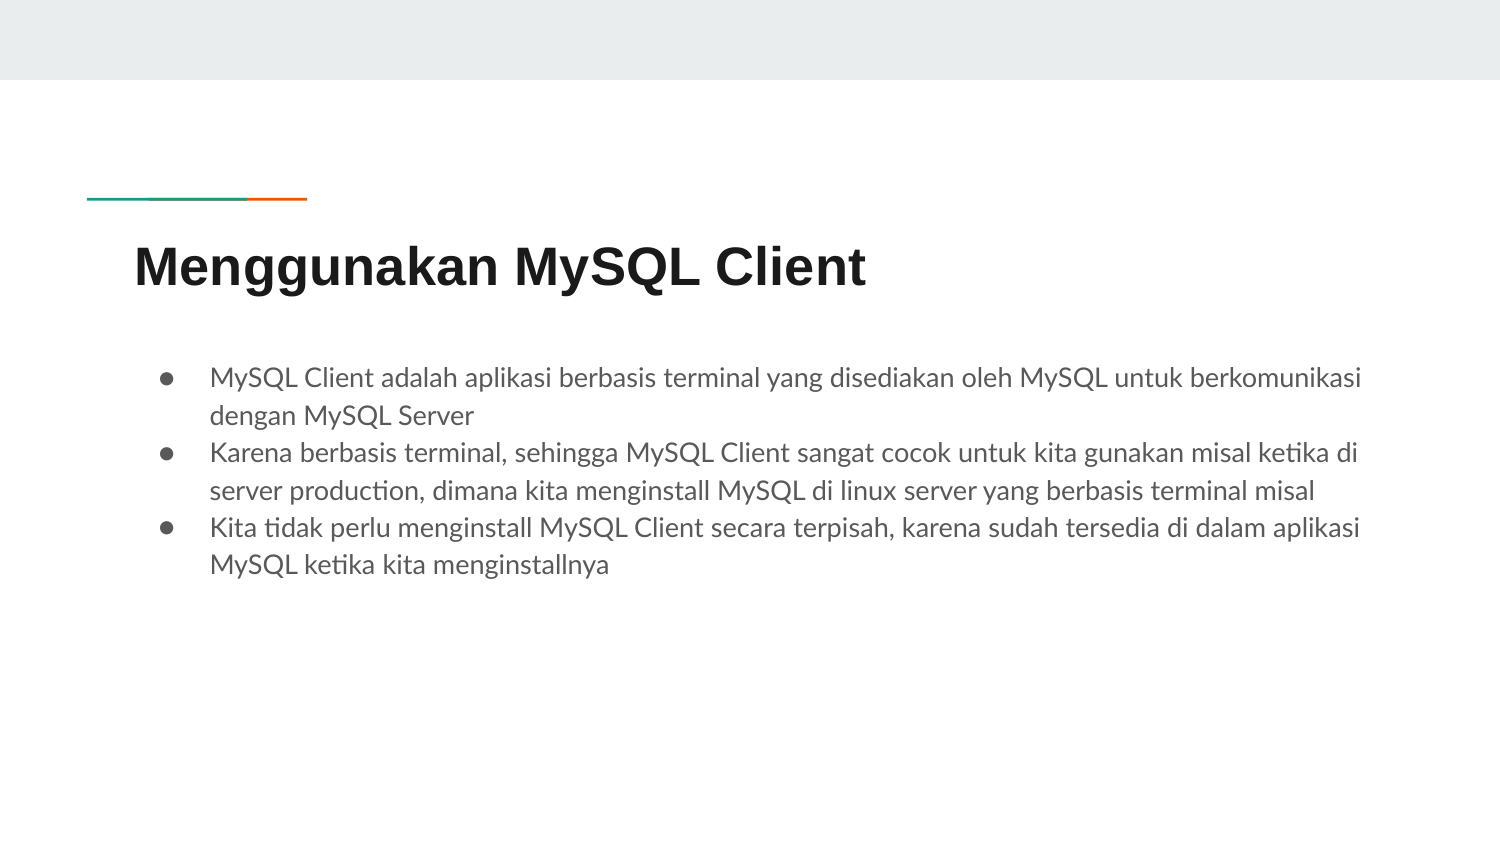

# Menggunakan MySQL Client
MySQL Client adalah aplikasi berbasis terminal yang disediakan oleh MySQL untuk berkomunikasi dengan MySQL Server
Karena berbasis terminal, sehingga MySQL Client sangat cocok untuk kita gunakan misal ketika di server production, dimana kita menginstall MySQL di linux server yang berbasis terminal misal
Kita tidak perlu menginstall MySQL Client secara terpisah, karena sudah tersedia di dalam aplikasi MySQL ketika kita menginstallnya